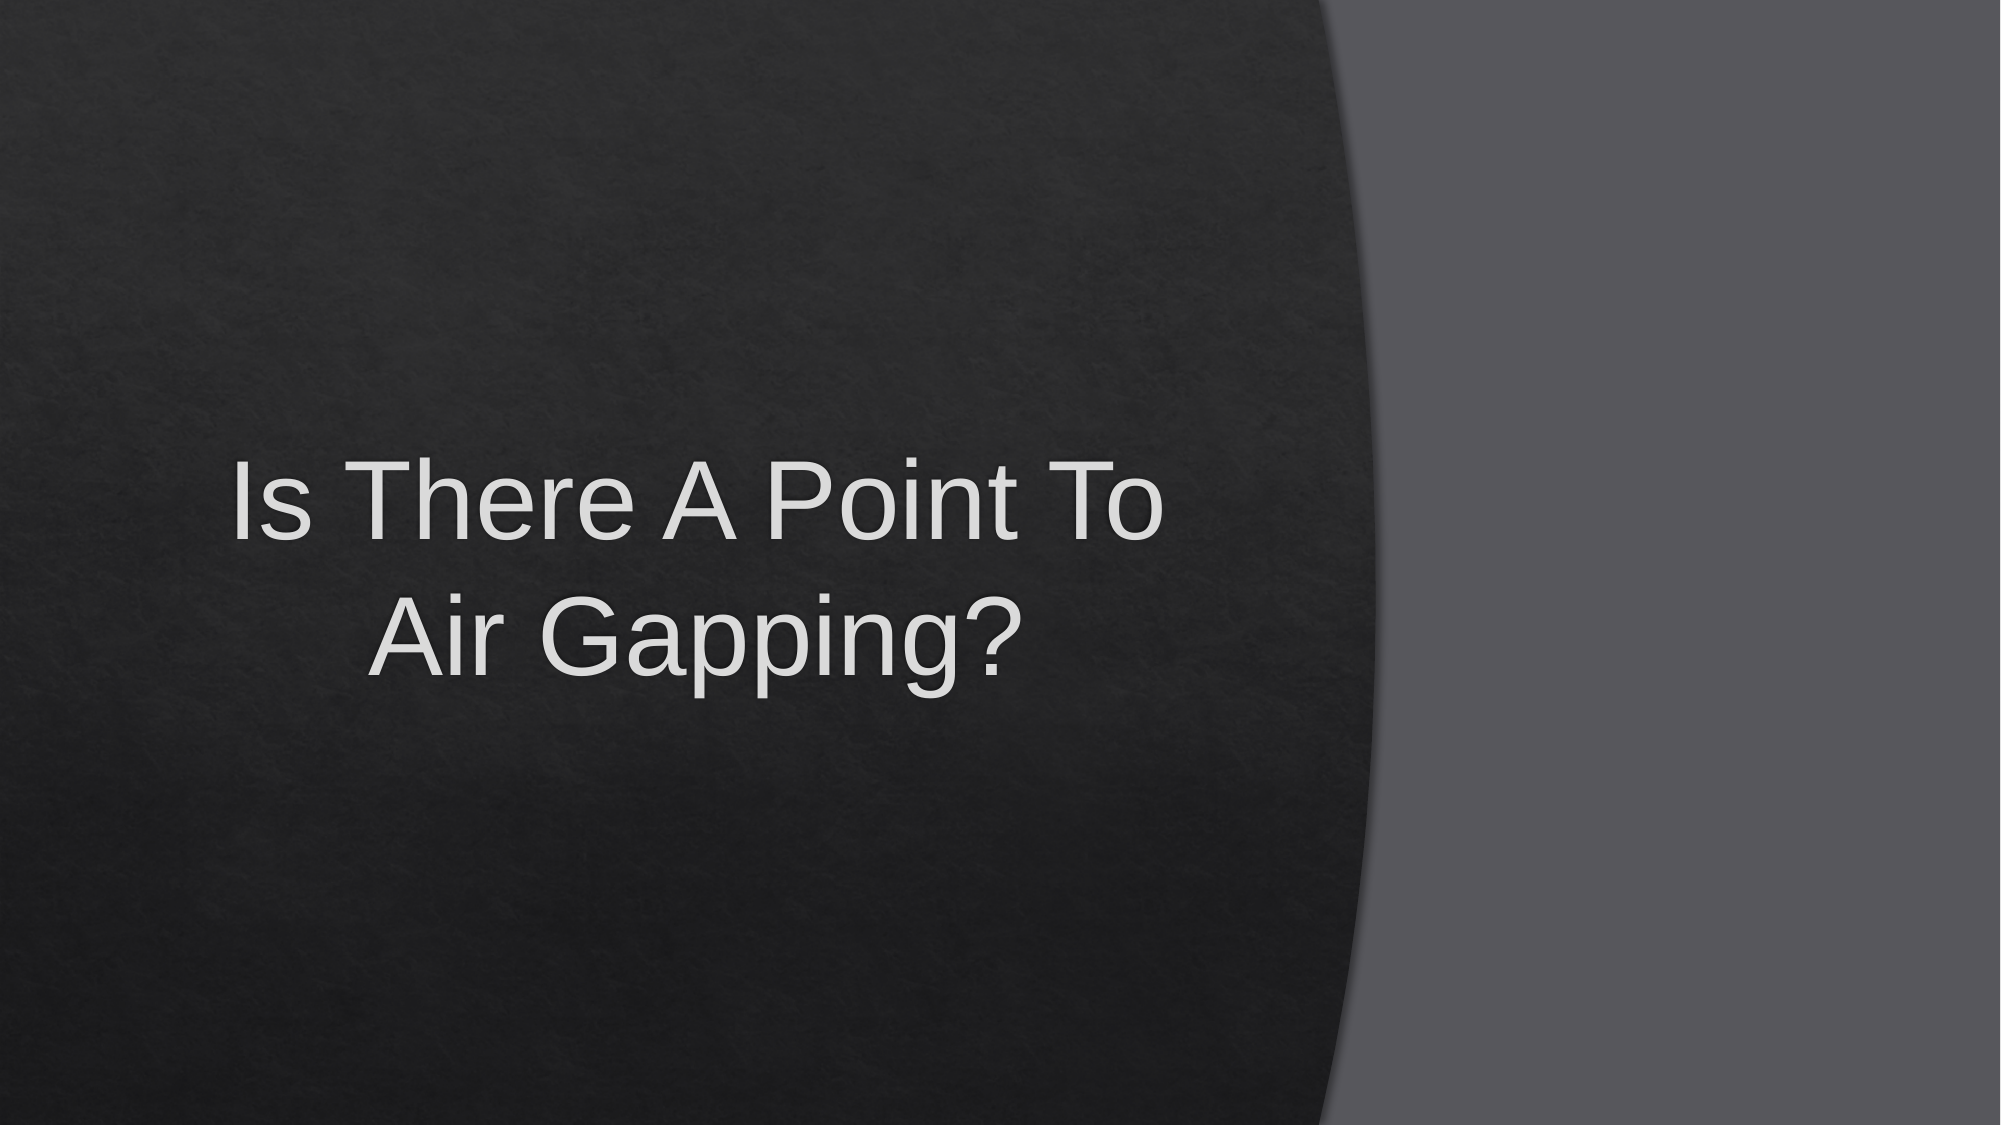

# Is There A Point To Air Gapping?